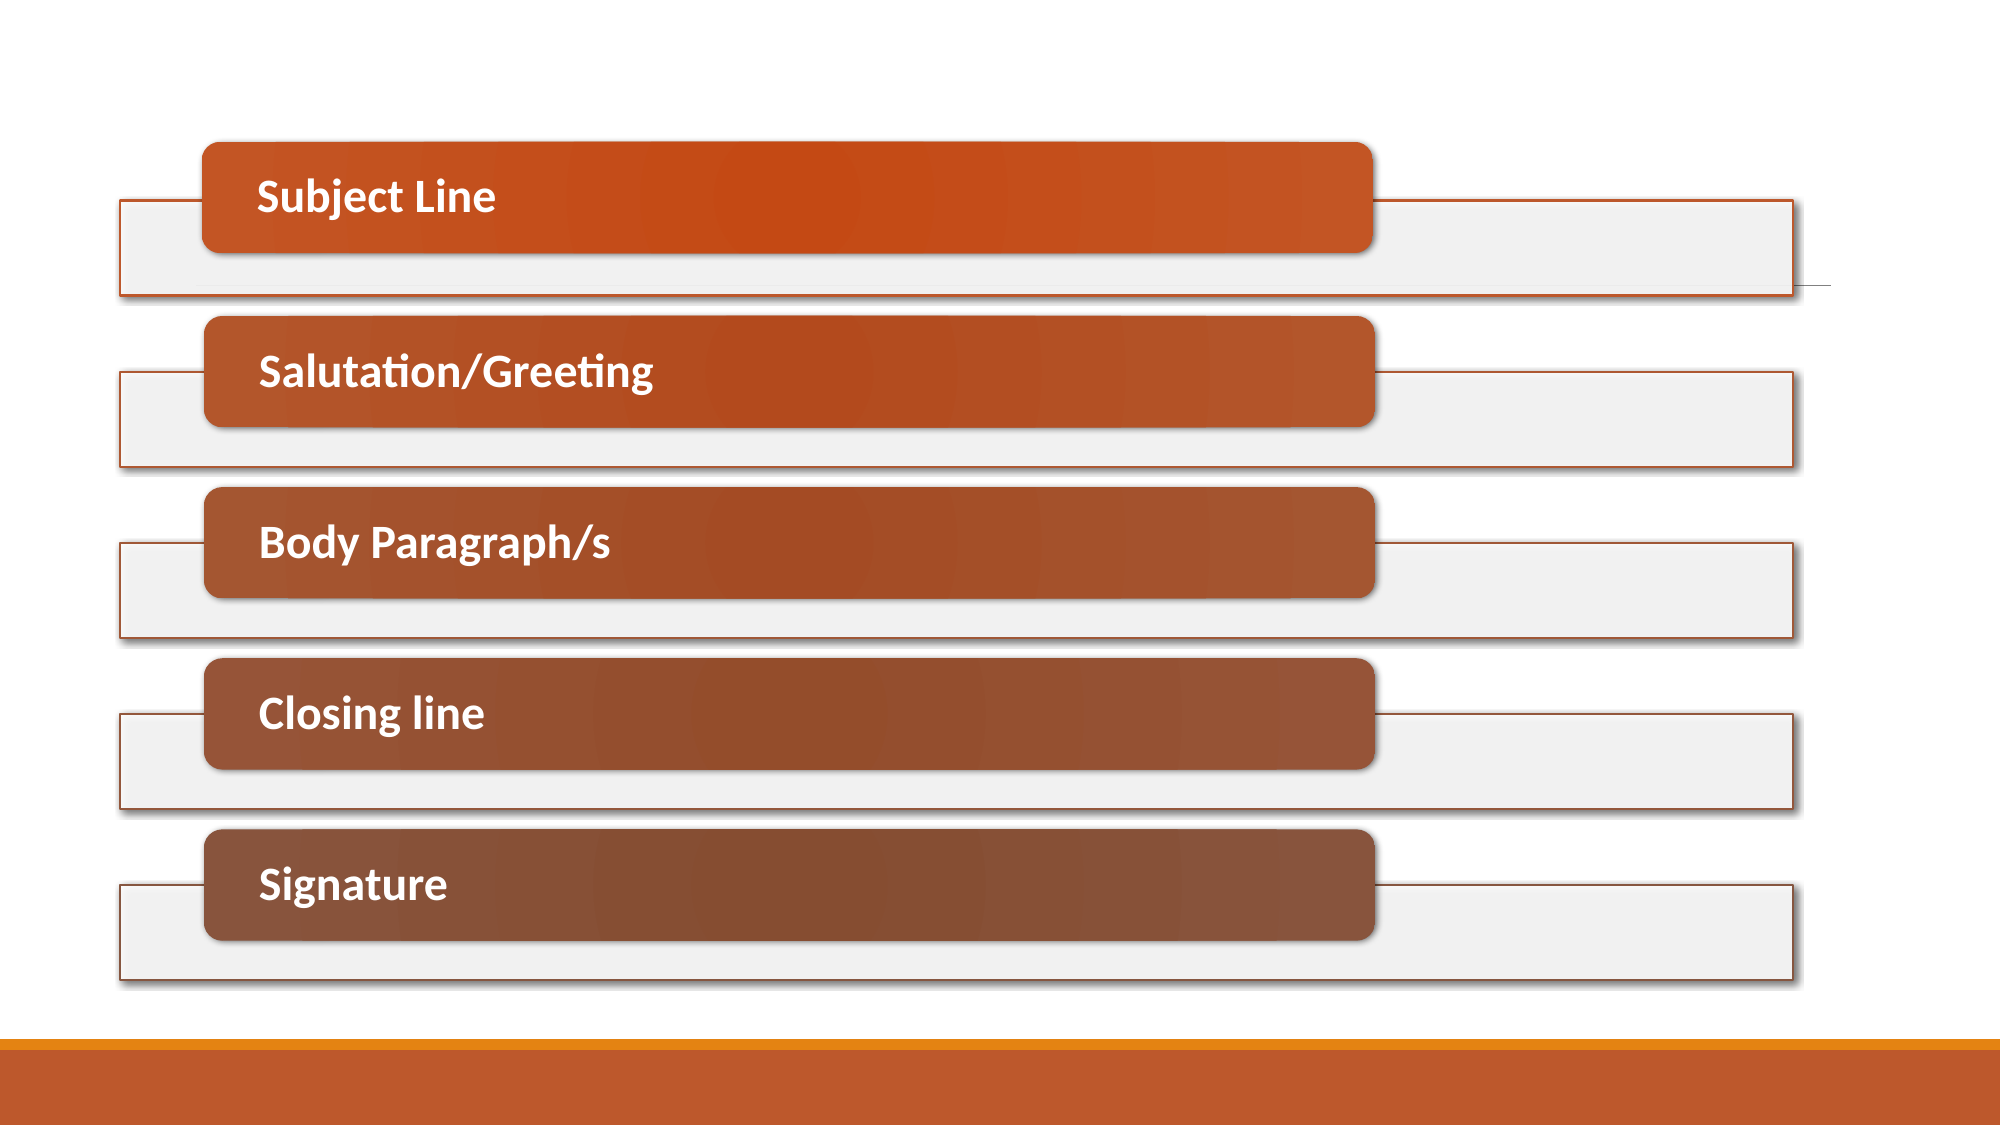

Subject Line
Salutation/Greeting
Body Paragraph/s
Closing line
Signature